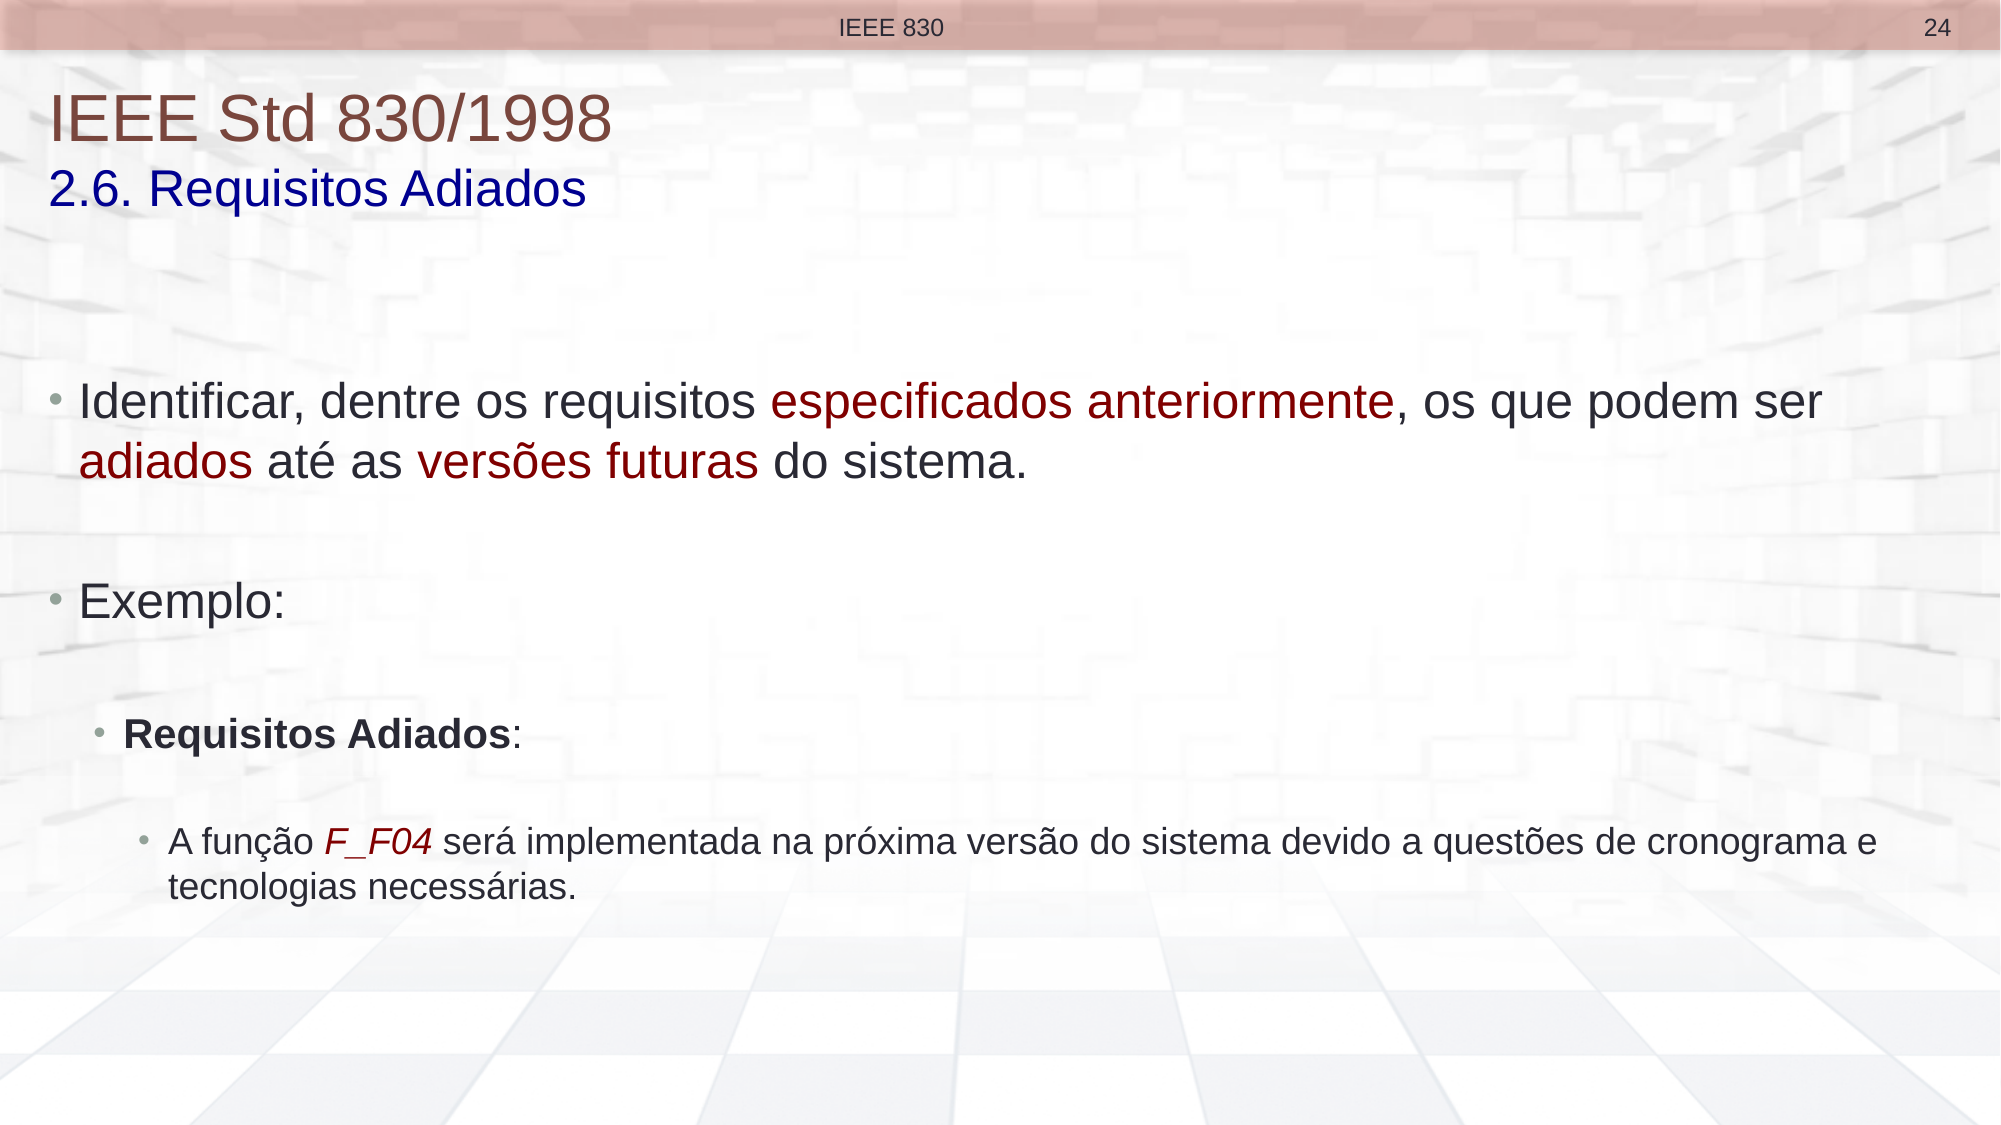

24
IEEE 830
# IEEE Std 830/1998 2.6. Requisitos Adiados
Identificar, dentre os requisitos especificados anteriormente, os que podem ser adiados até as versões futuras do sistema.

Exemplo:

Requisitos Adiados:

A função F_F04 será implementada na próxima versão do sistema devido a questões de cronograma e tecnologias necessárias.